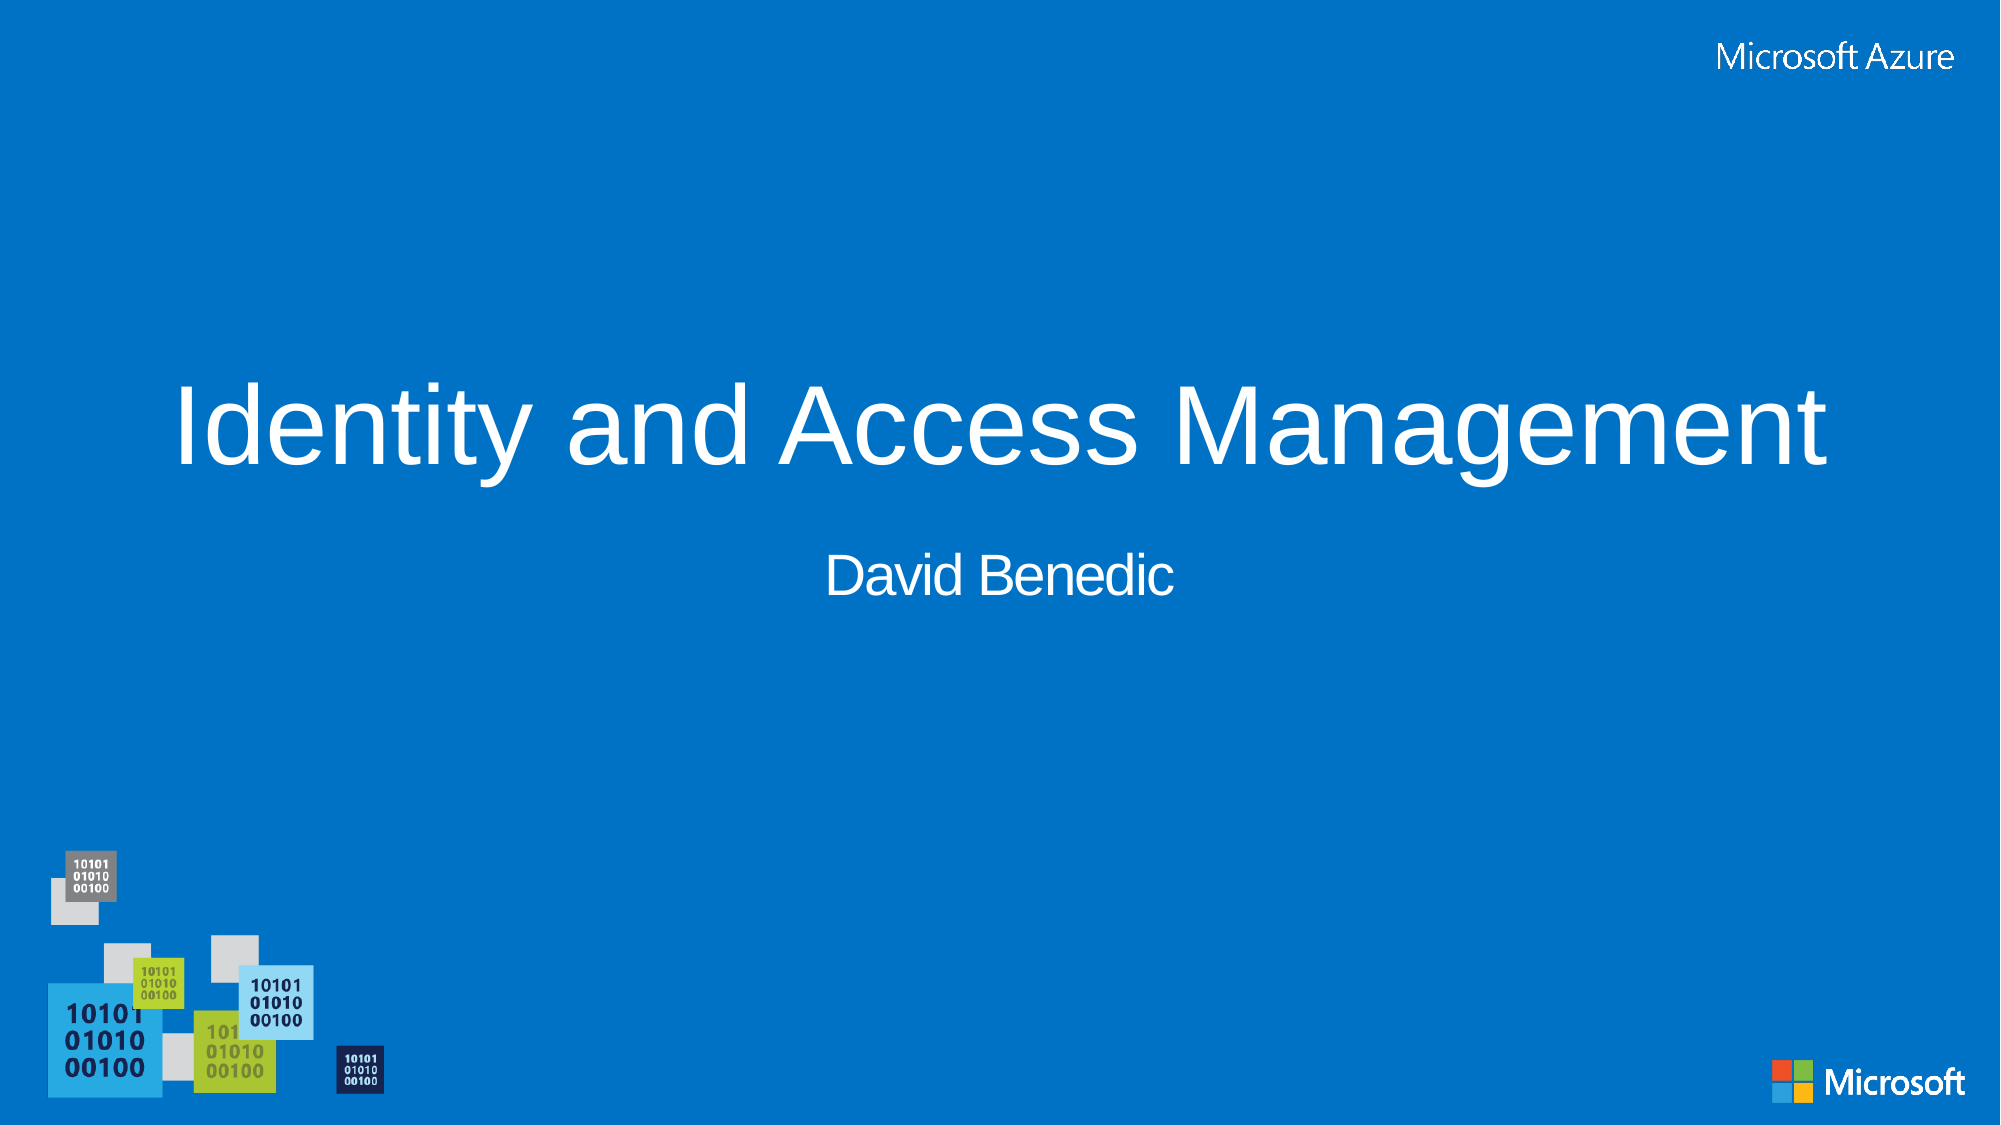

# Identity and Access Management
David Benedic